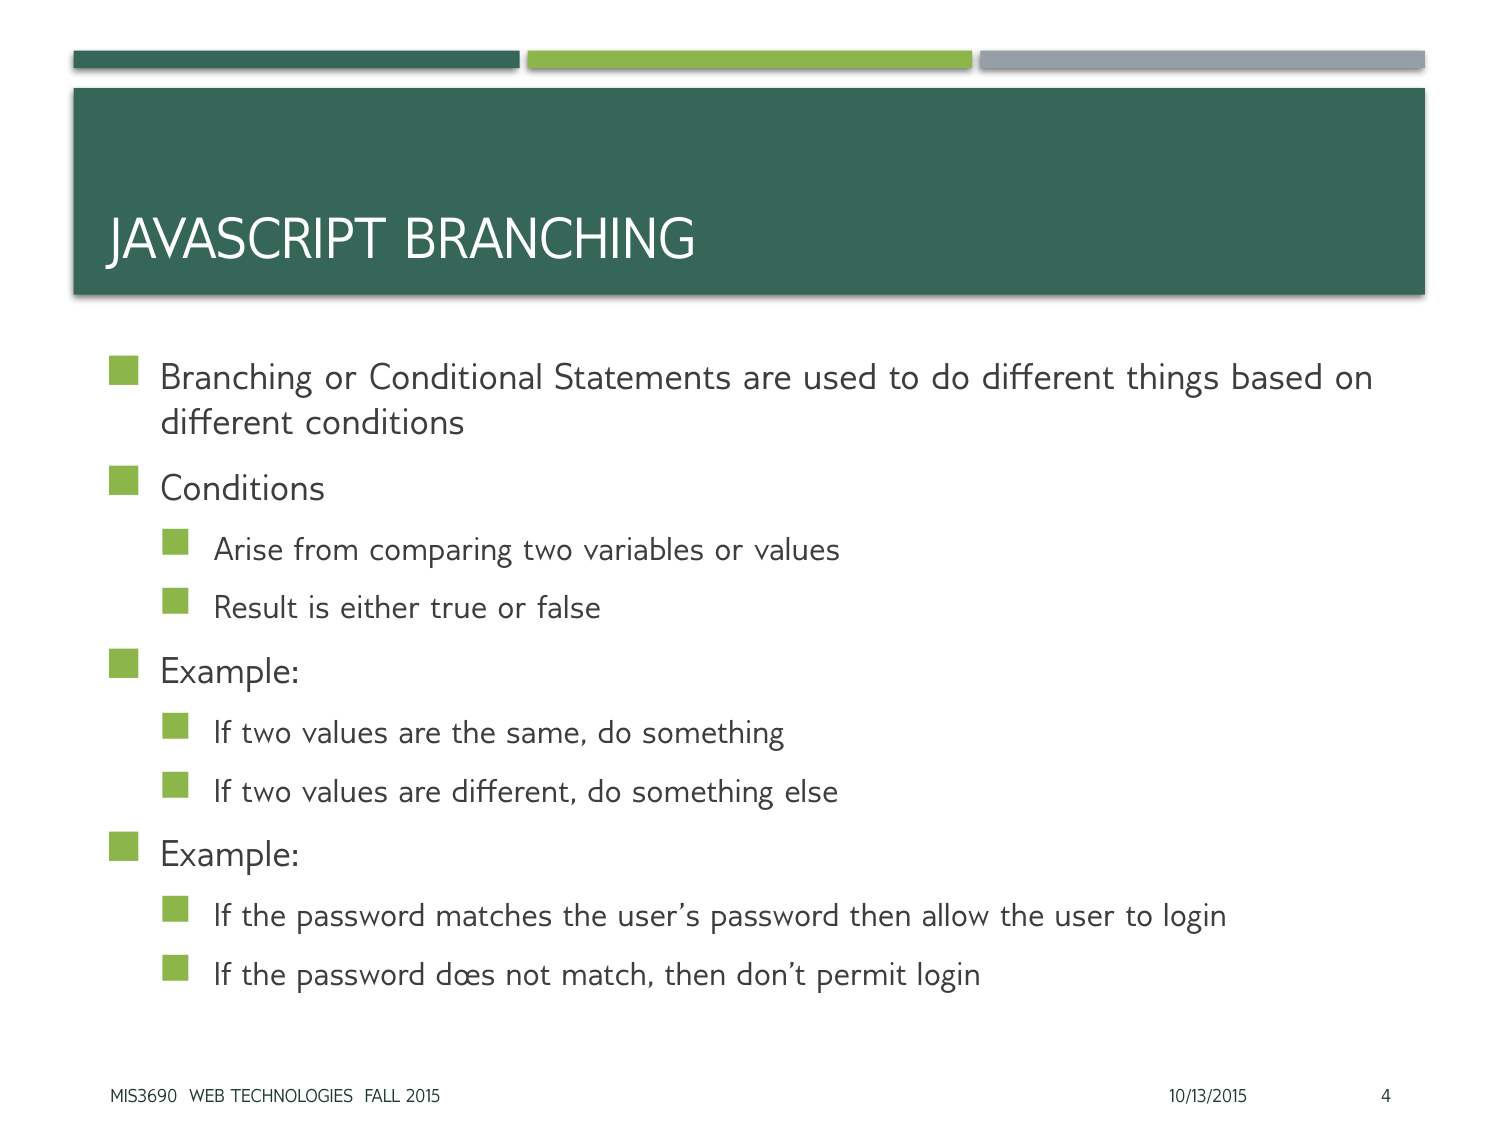

# JavaScript branching
Branching or Conditional Statements are used to do different things based on different conditions
Conditions
Arise from comparing two variables or values
Result is either true or false
Example:
If two values are the same, do something
If two values are different, do something else
Example:
If the password matches the user’s password then allow the user to login
If the password does not match, then don’t permit login

MIS3690  Web Technologies  Fall 2015
10/13/2015
4